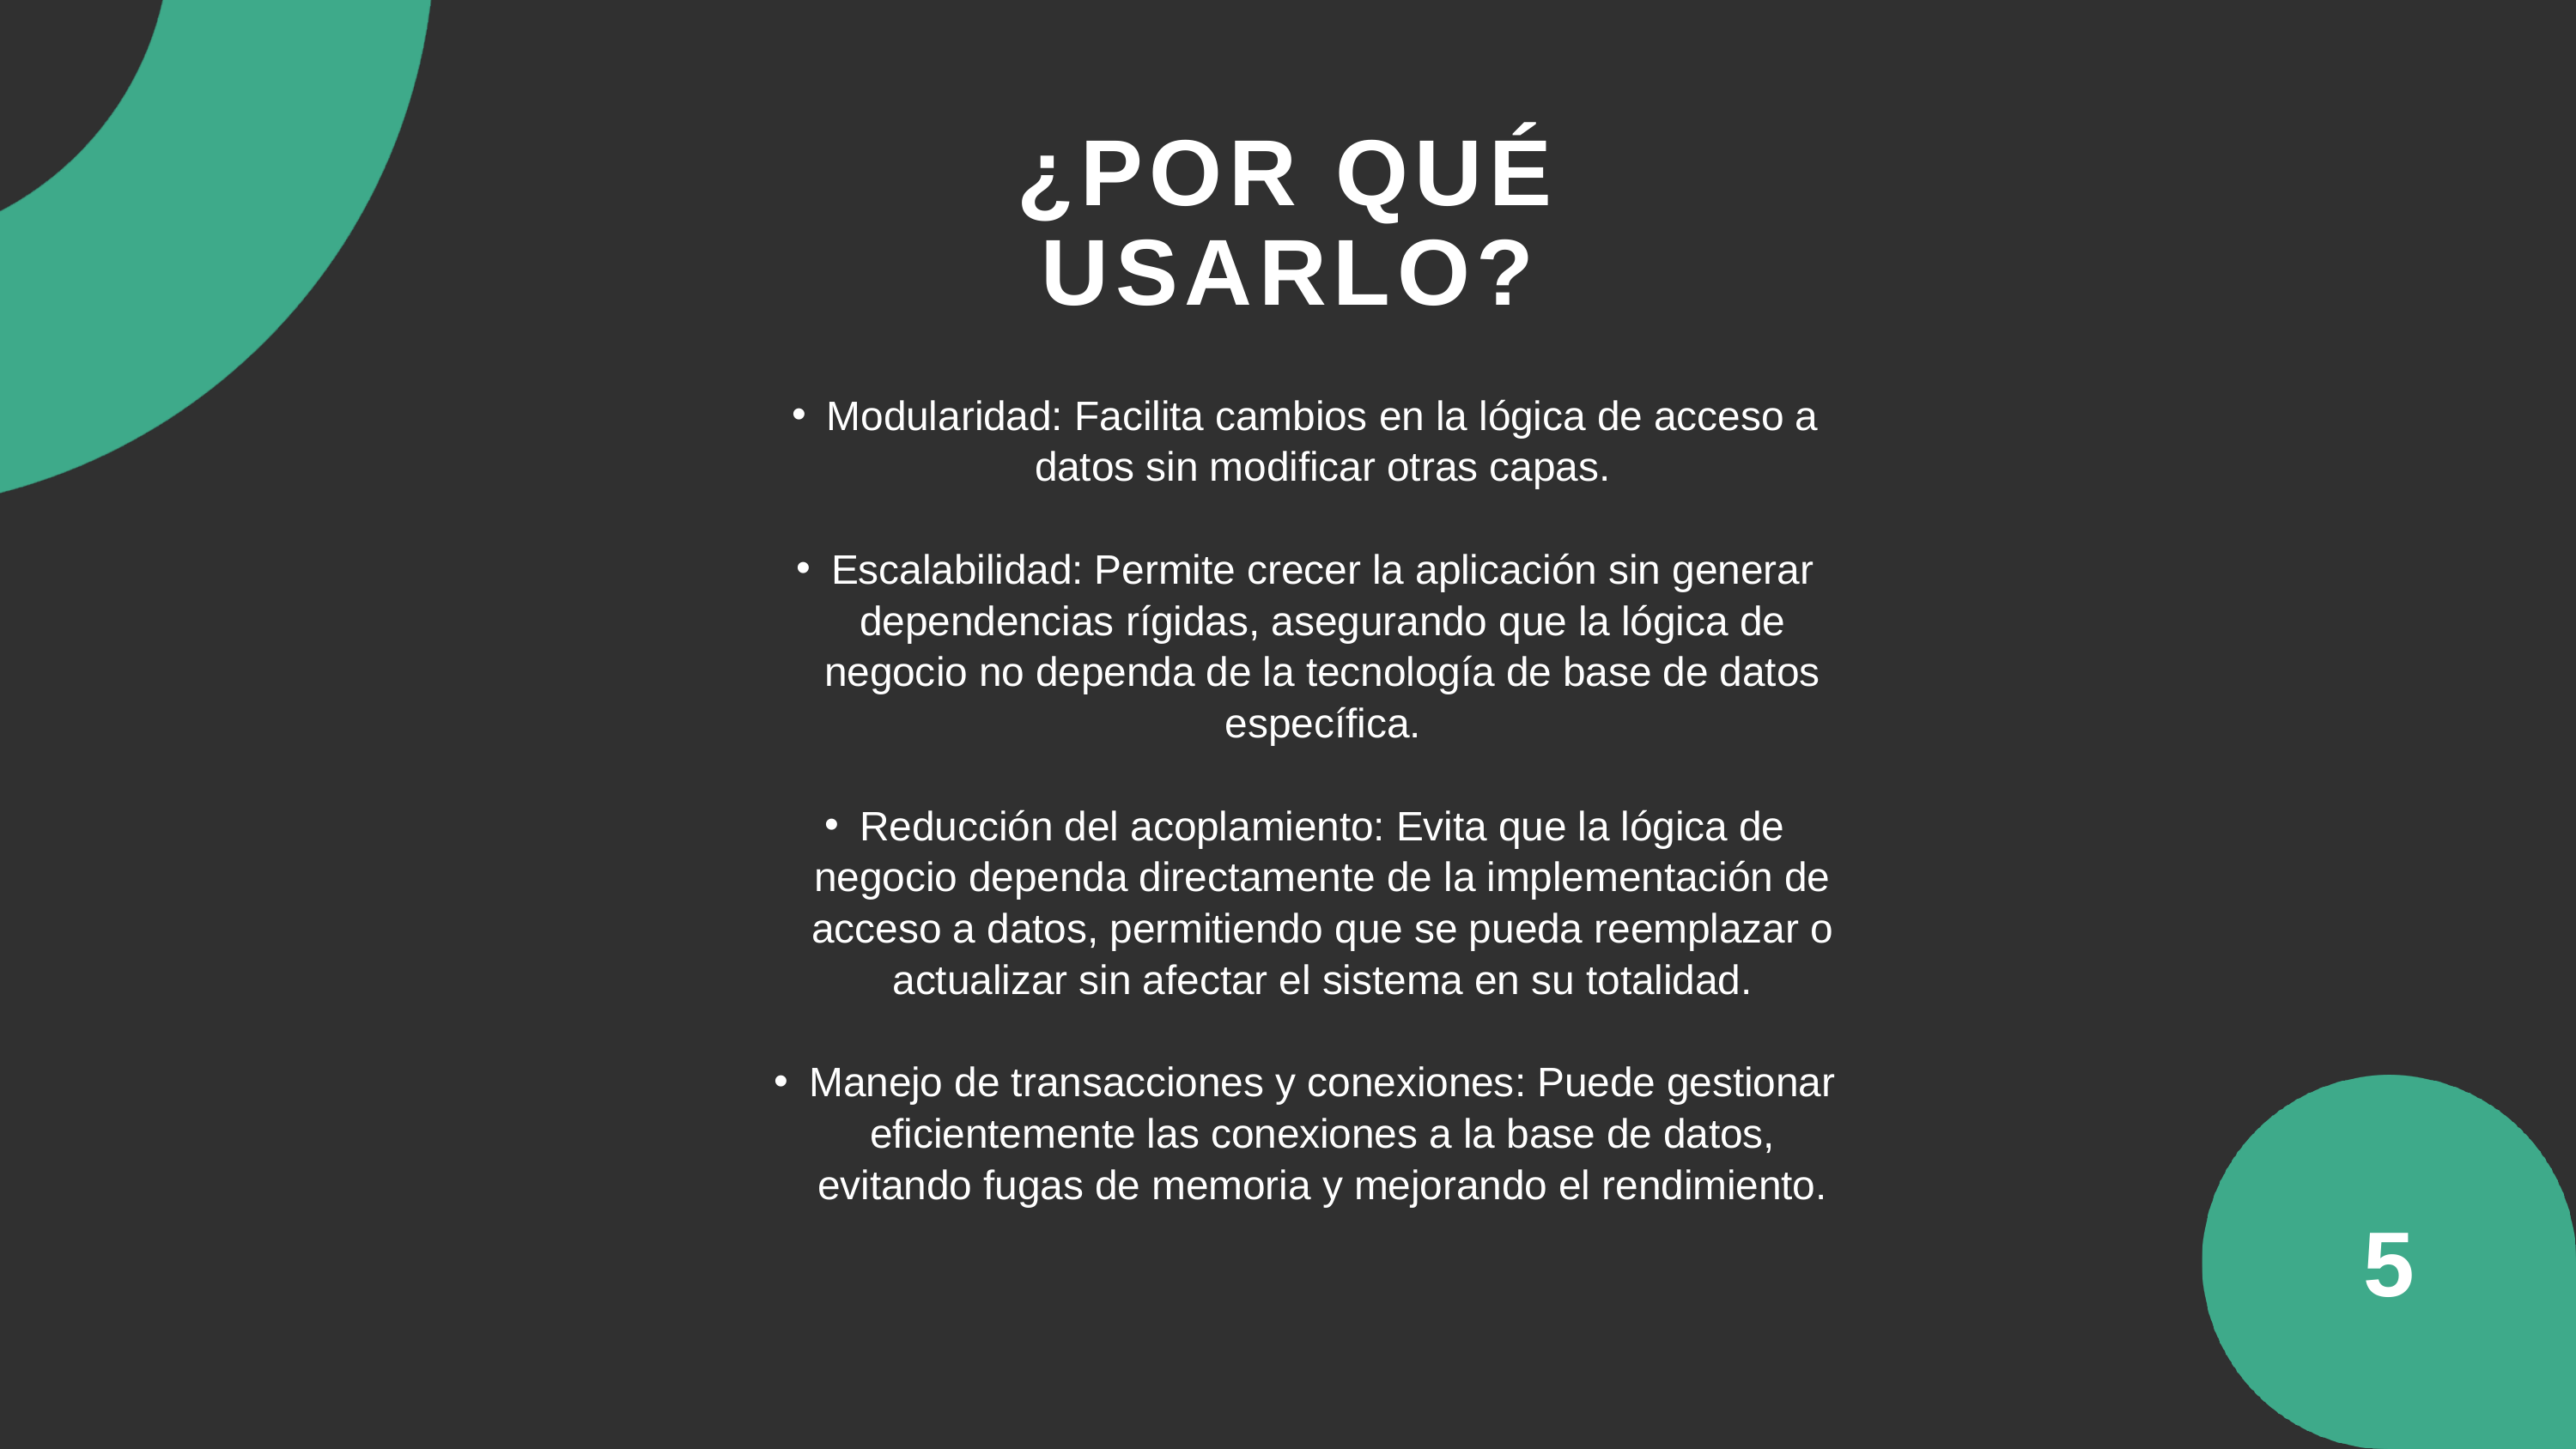

¿POR QUÉ USARLO?
Modularidad: Facilita cambios en la lógica de acceso a datos sin modificar otras capas.

Escalabilidad: Permite crecer la aplicación sin generar dependencias rígidas, asegurando que la lógica de negocio no dependa de la tecnología de base de datos específica.

Reducción del acoplamiento: Evita que la lógica de negocio dependa directamente de la implementación de acceso a datos, permitiendo que se pueda reemplazar o actualizar sin afectar el sistema en su totalidad.

Manejo de transacciones y conexiones: Puede gestionar eficientemente las conexiones a la base de datos, evitando fugas de memoria y mejorando el rendimiento.

5